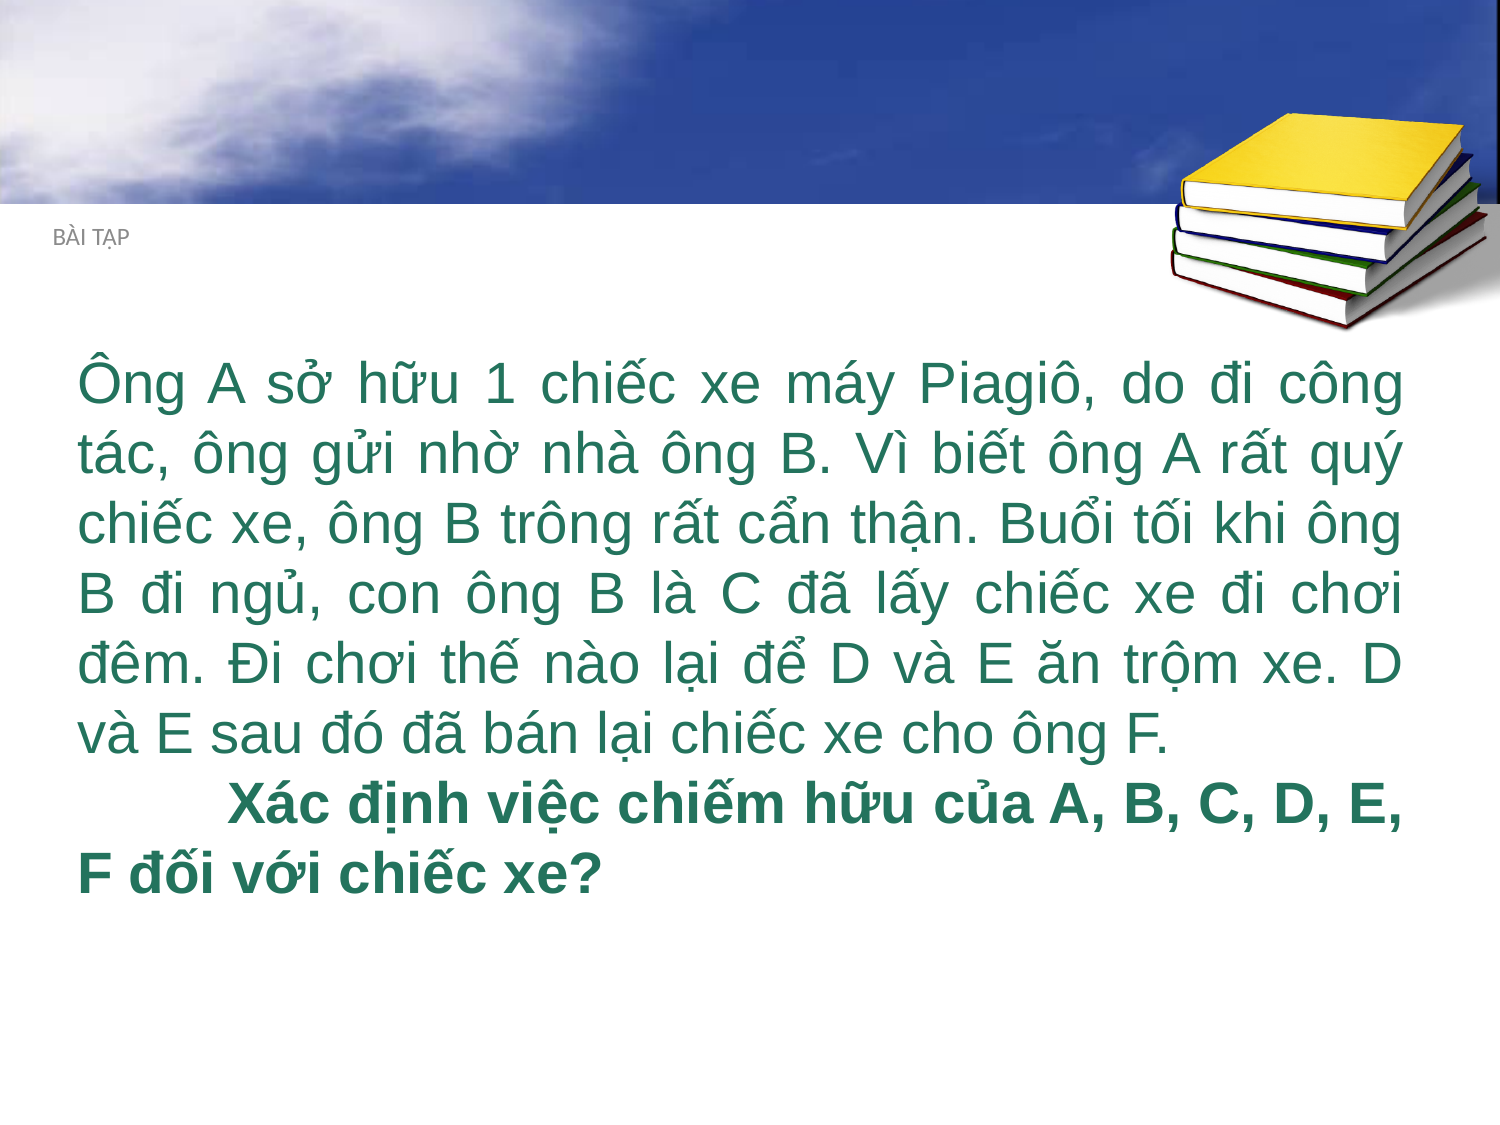

#
Ông A sở hữu 1 chiếc xe máy Piagiô, do đi công tác, ông gửi nhờ nhà ông B. Vì biết ông A rất quý chiếc xe, ông B trông rất cẩn thận. Buổi tối khi ông B đi ngủ, con ông B là C đã lấy chiếc xe đi chơi đêm. Đi chơi thế nào lại để D và E ăn trộm xe. D và E sau đó đã bán lại chiếc xe cho ông F.
	Xác định việc chiếm hữu của A, B, C, D, E, F đối với chiếc xe?

BÀI TẬP